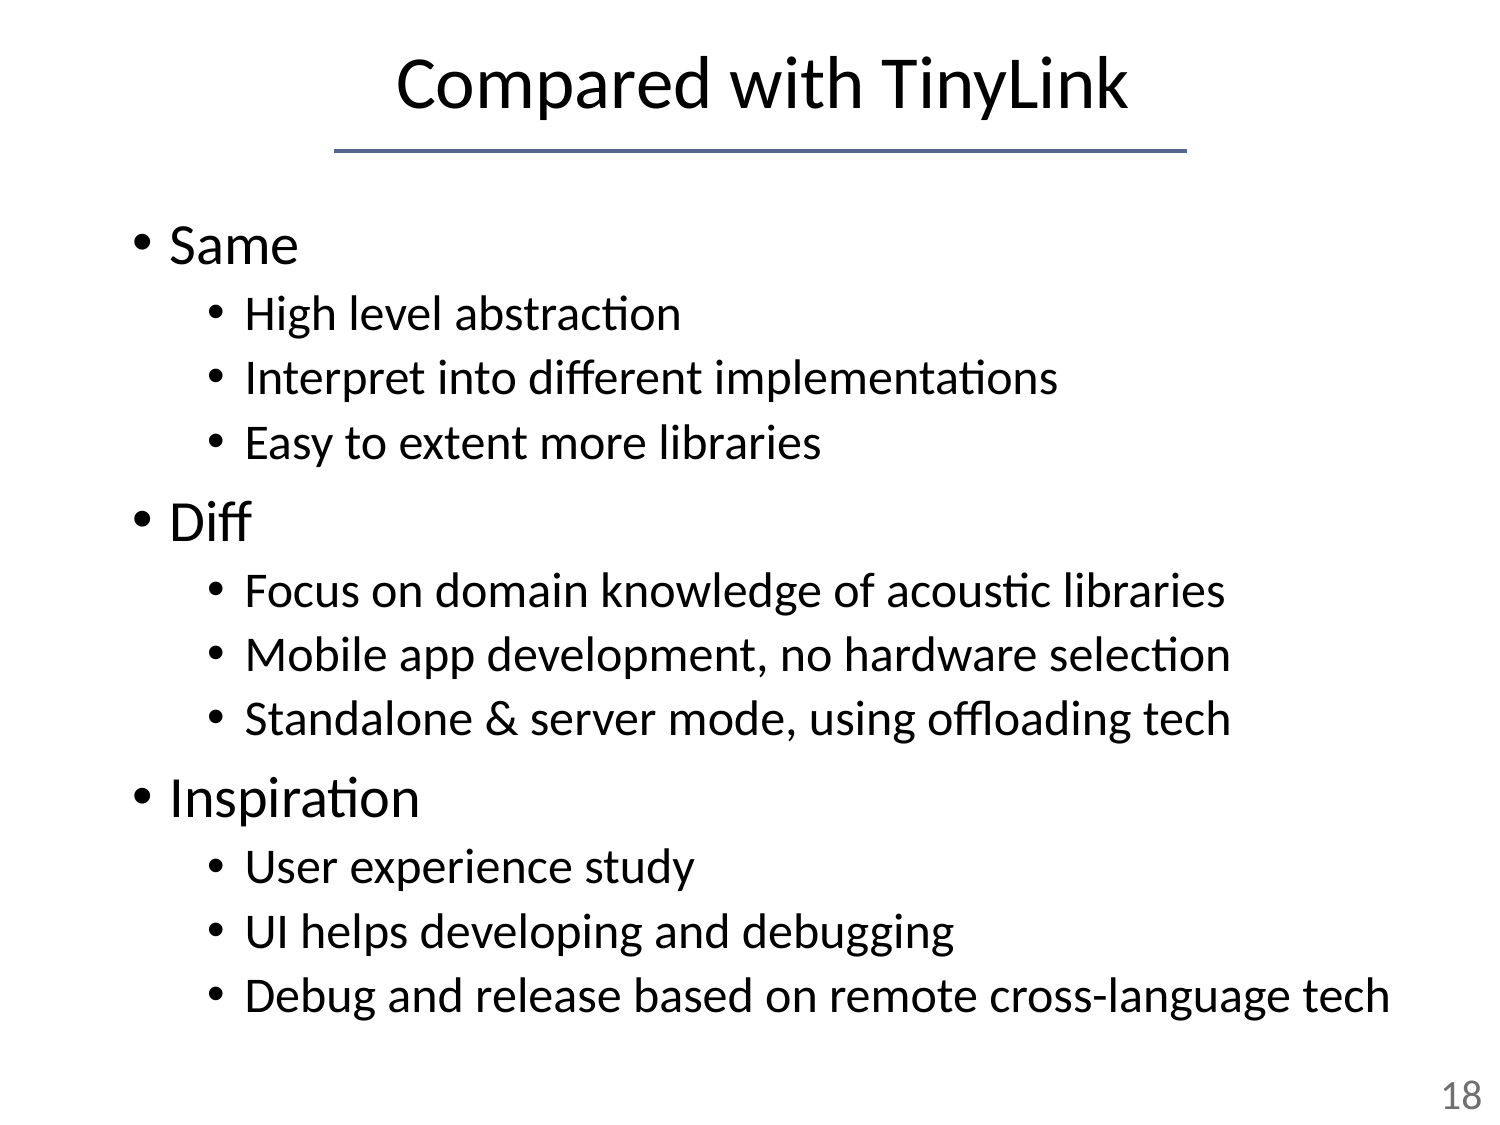

Compared with TinyLink
Same
High level abstraction
Interpret into different implementations
Easy to extent more libraries
Diff
Focus on domain knowledge of acoustic libraries
Mobile app development, no hardware selection
Standalone & server mode, using offloading tech
Inspiration
User experience study
UI helps developing and debugging
Debug and release based on remote cross-language tech

18